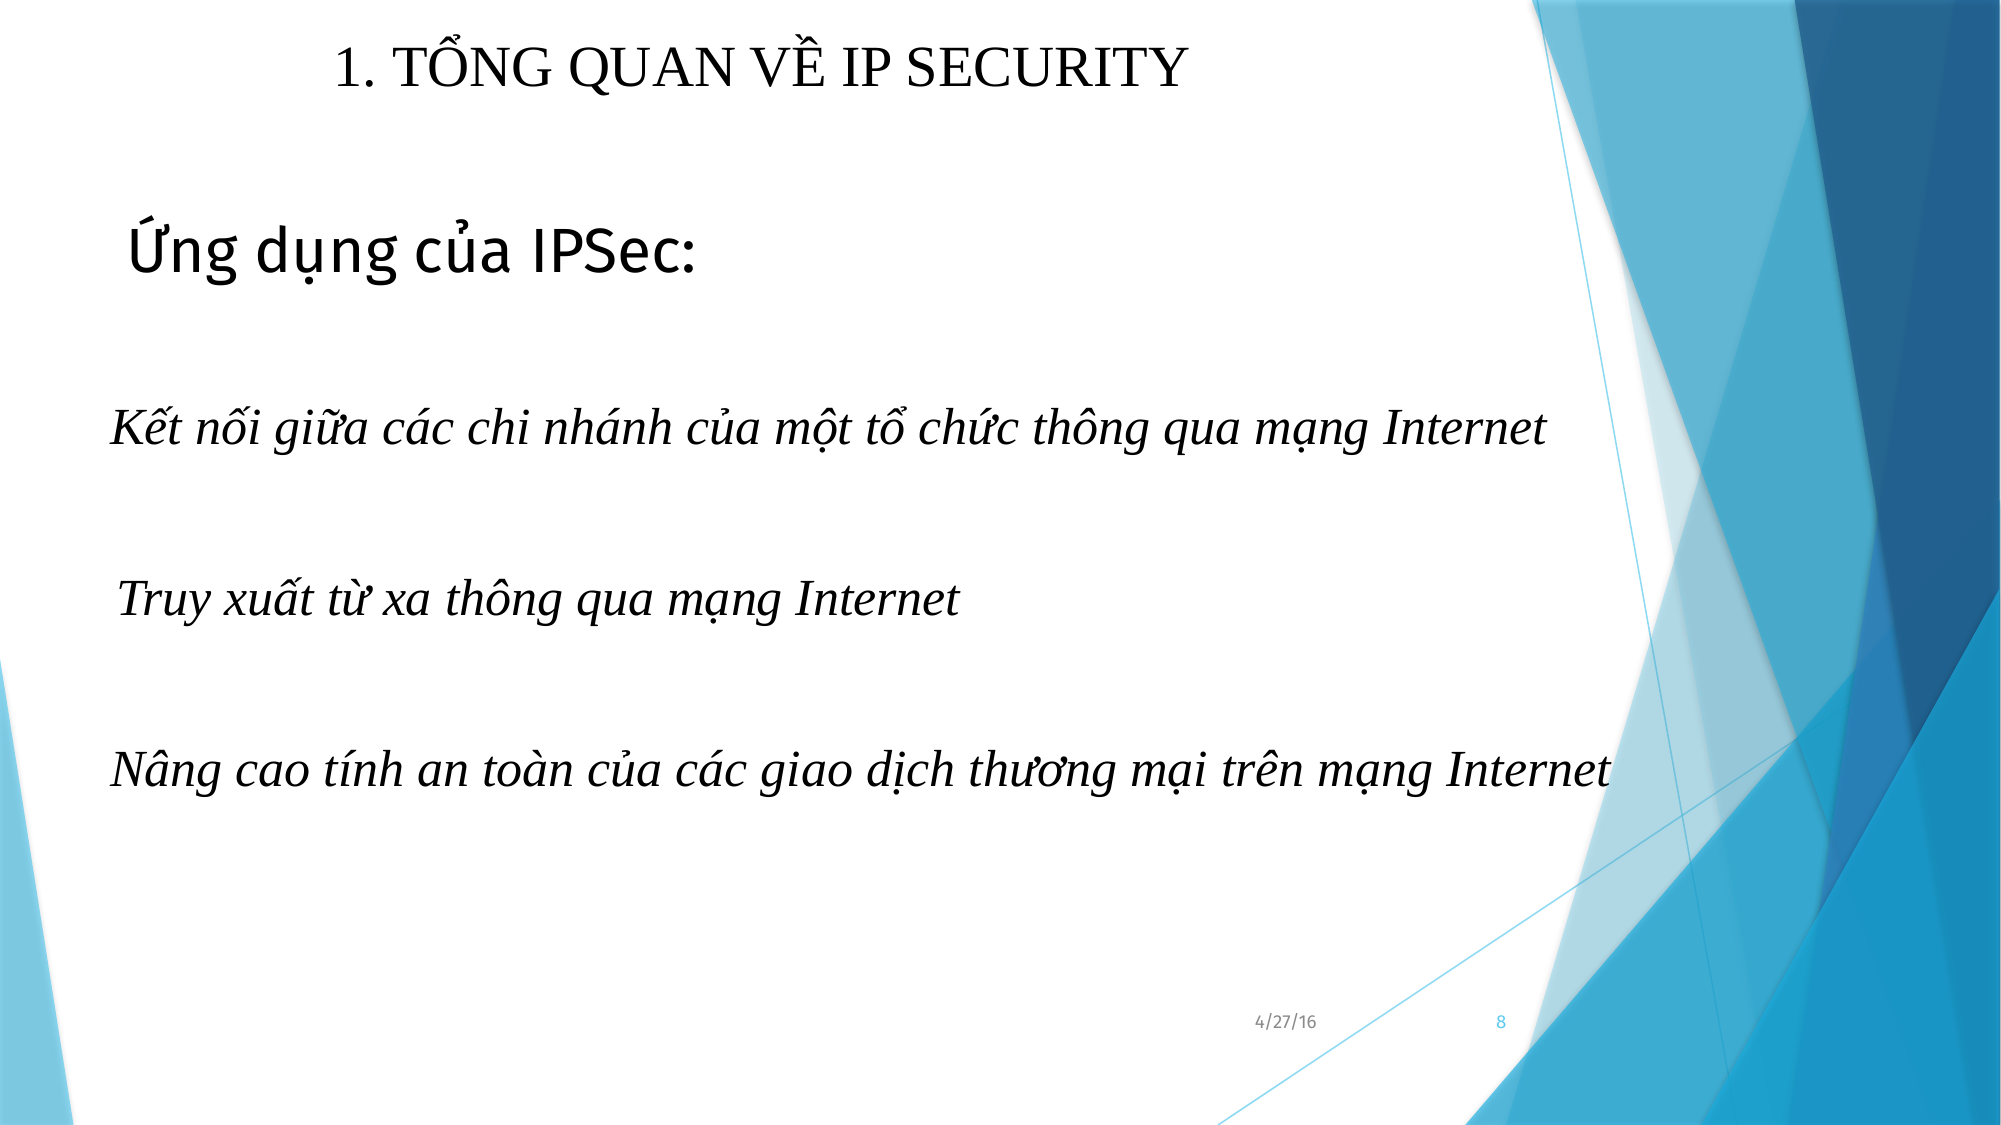

1. TỔNG QUAN VỀ IP SECURITY
Ứng dụng của IPSec:
Kết nối giữa các chi nhánh của một tổ chức thông qua mạng Internet
Truy xuất từ xa thông qua mạng Internet
Nâng cao tính an toàn của các giao dịch thương mại trên mạng Internet
4/27/16
8